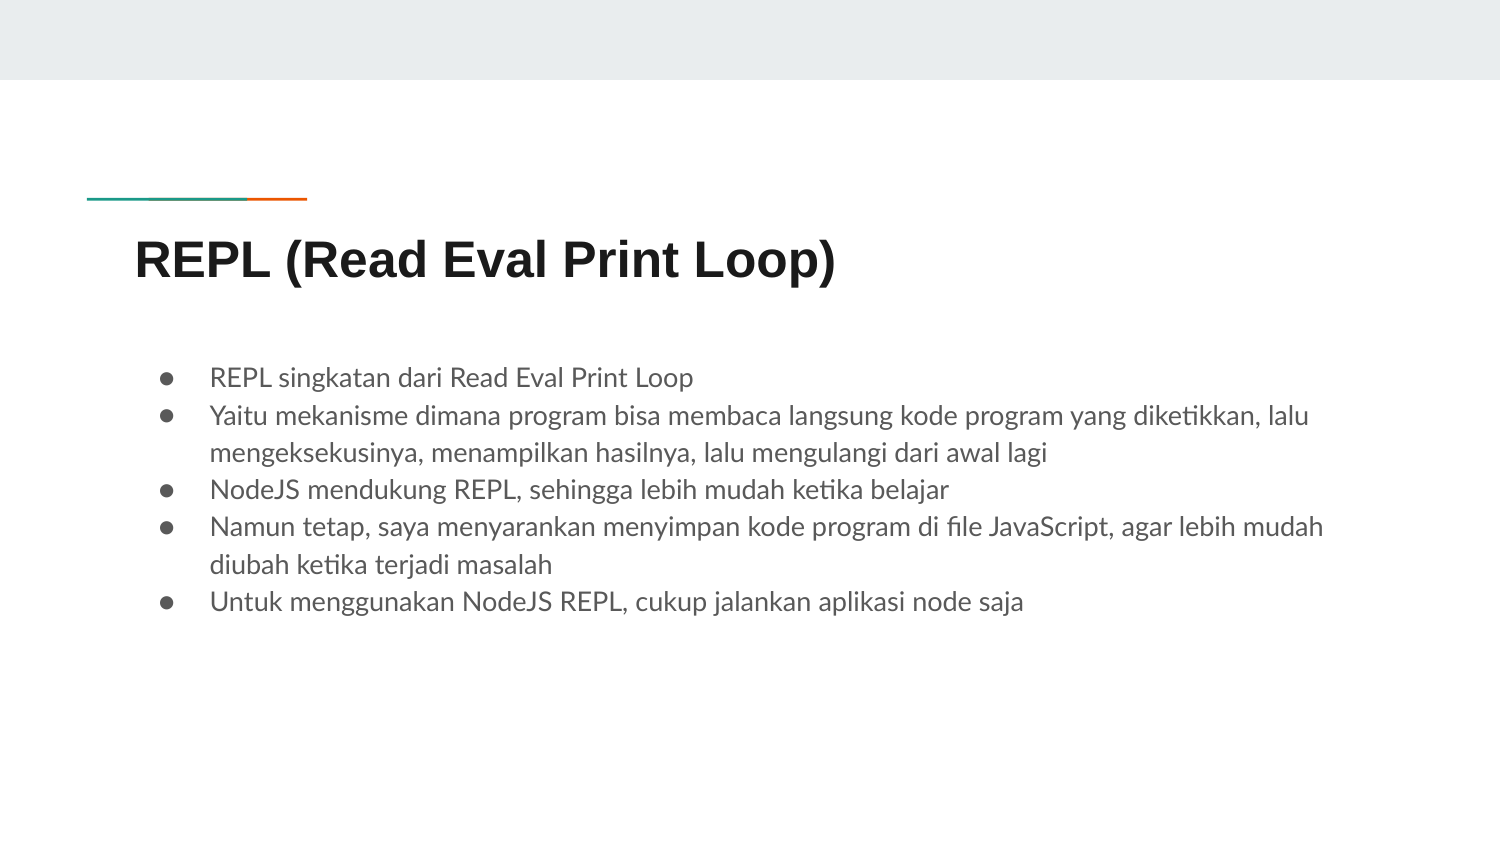

# REPL (Read Eval Print Loop)
REPL singkatan dari Read Eval Print Loop
Yaitu mekanisme dimana program bisa membaca langsung kode program yang diketikkan, lalu mengeksekusinya, menampilkan hasilnya, lalu mengulangi dari awal lagi
NodeJS mendukung REPL, sehingga lebih mudah ketika belajar
Namun tetap, saya menyarankan menyimpan kode program di file JavaScript, agar lebih mudah diubah ketika terjadi masalah
Untuk menggunakan NodeJS REPL, cukup jalankan aplikasi node saja